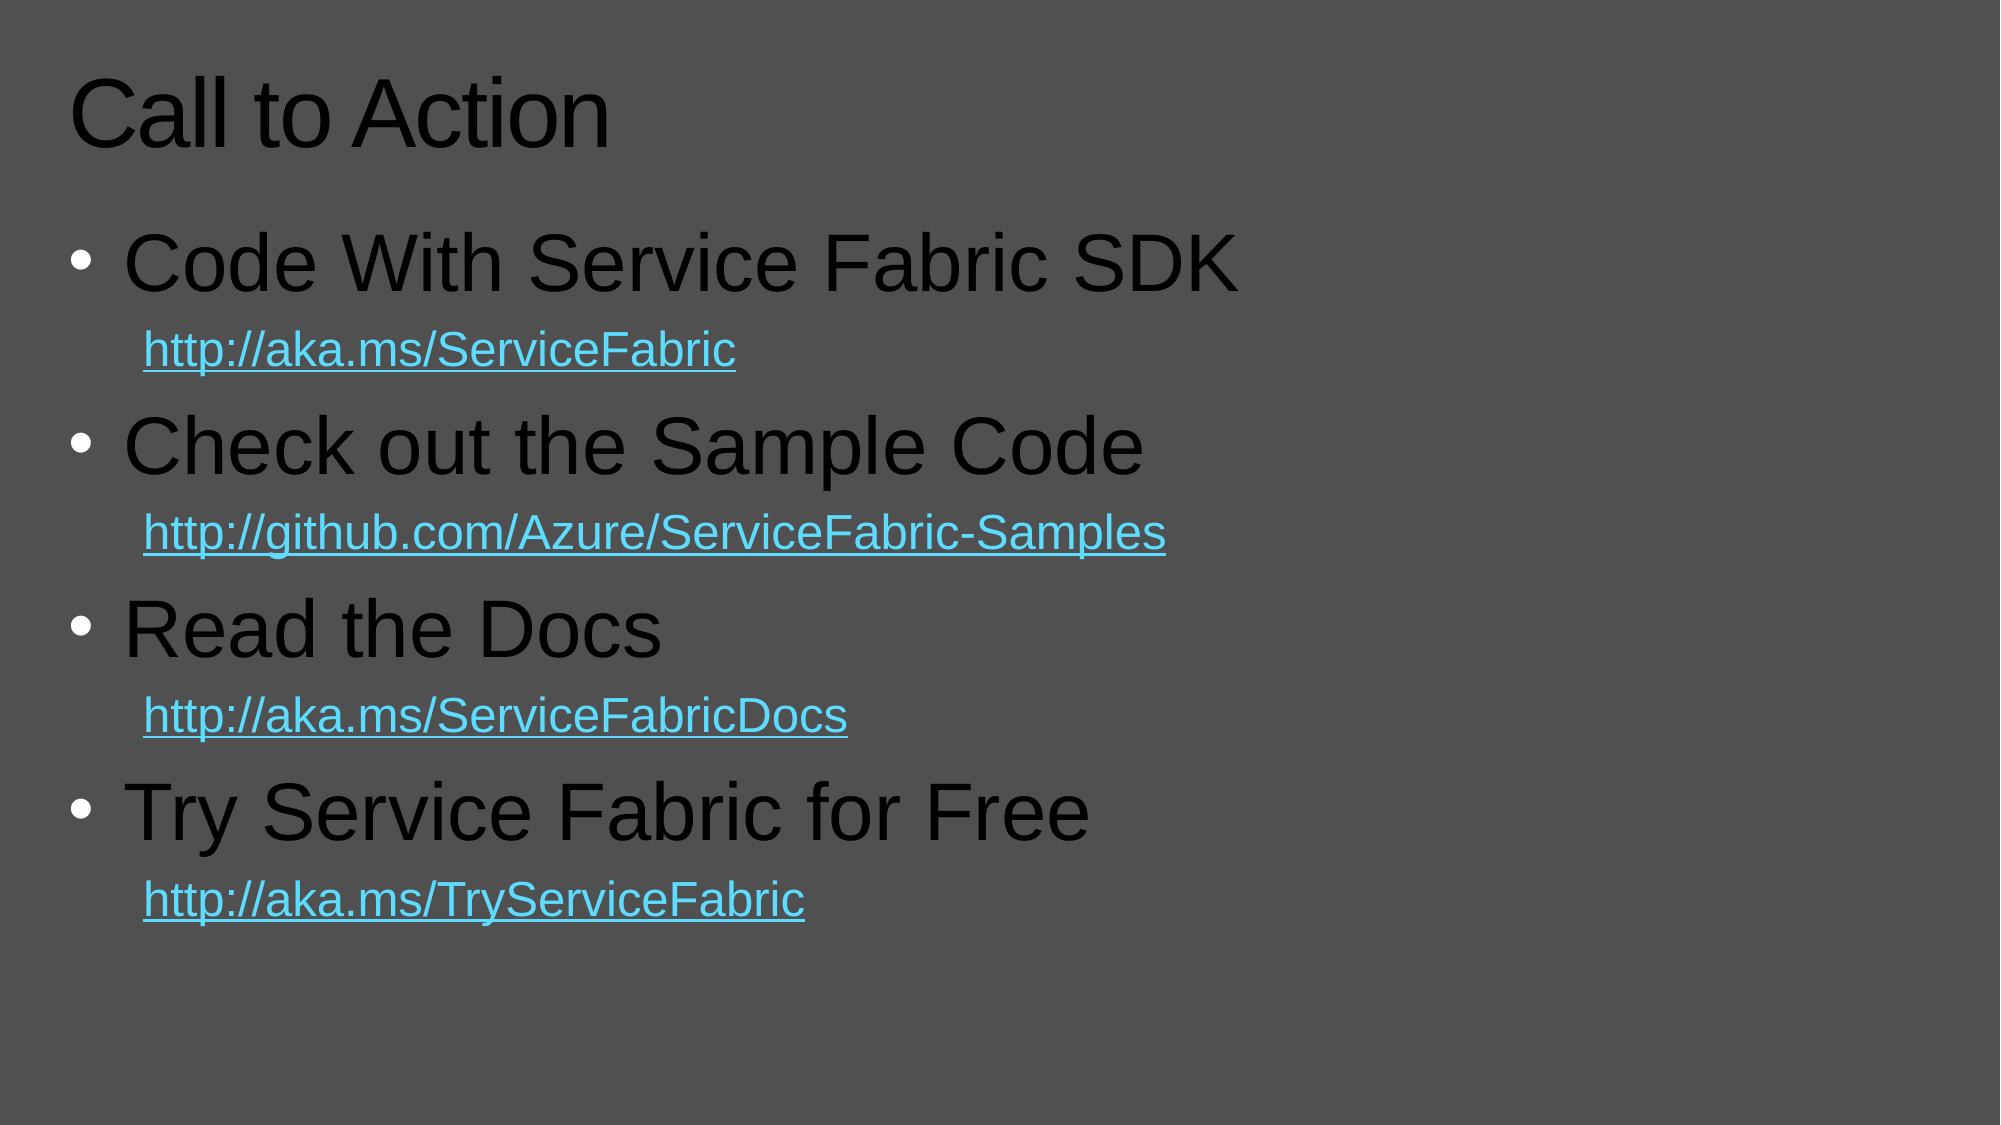

# Call to Action
Code With Service Fabric SDK
http://aka.ms/ServiceFabric
Check out the Sample Code
http://github.com/Azure/ServiceFabric-Samples
Read the Docs
http://aka.ms/ServiceFabricDocs
Try Service Fabric for Free
http://aka.ms/TryServiceFabric